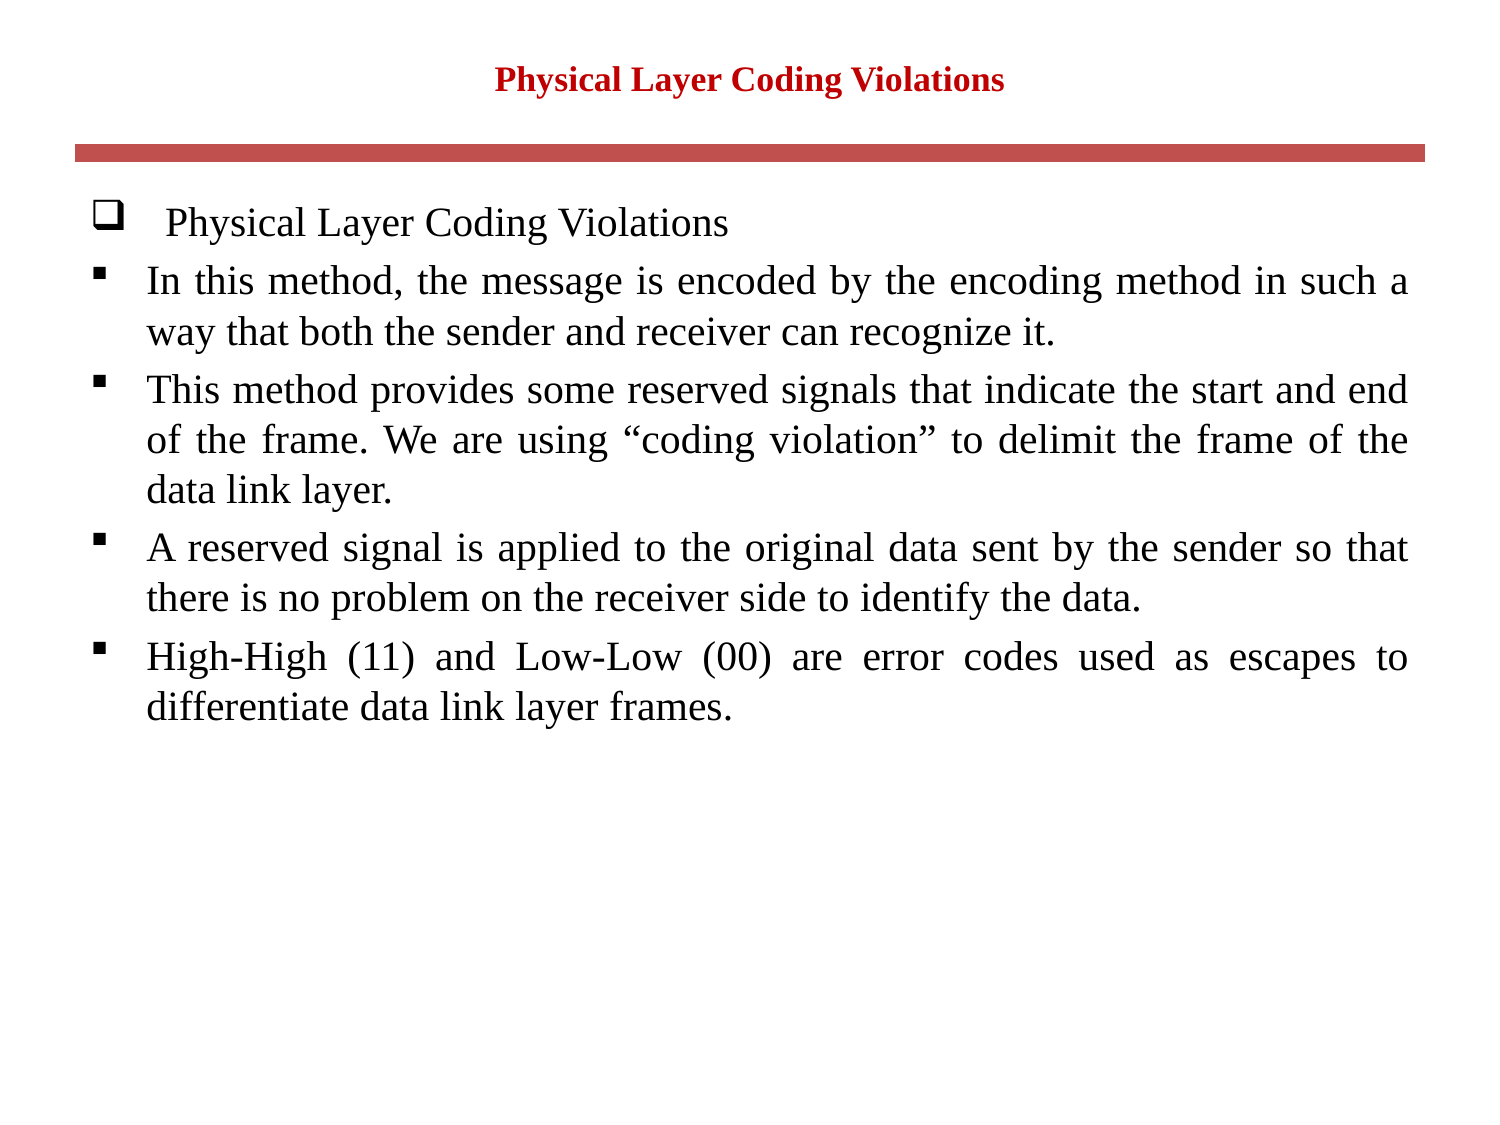

# Physical Layer Coding Violations
Physical Layer Coding Violations
In this method, the message is encoded by the encoding method in such a way that both the sender and receiver can recognize it.
This method provides some reserved signals that indicate the start and end of the frame. We are using “coding violation” to delimit the frame of the data link layer.
A reserved signal is applied to the original data sent by the sender so that there is no problem on the receiver side to identify the data.
High-High (11) and Low-Low (00) are error codes used as escapes to differentiate data link layer frames.